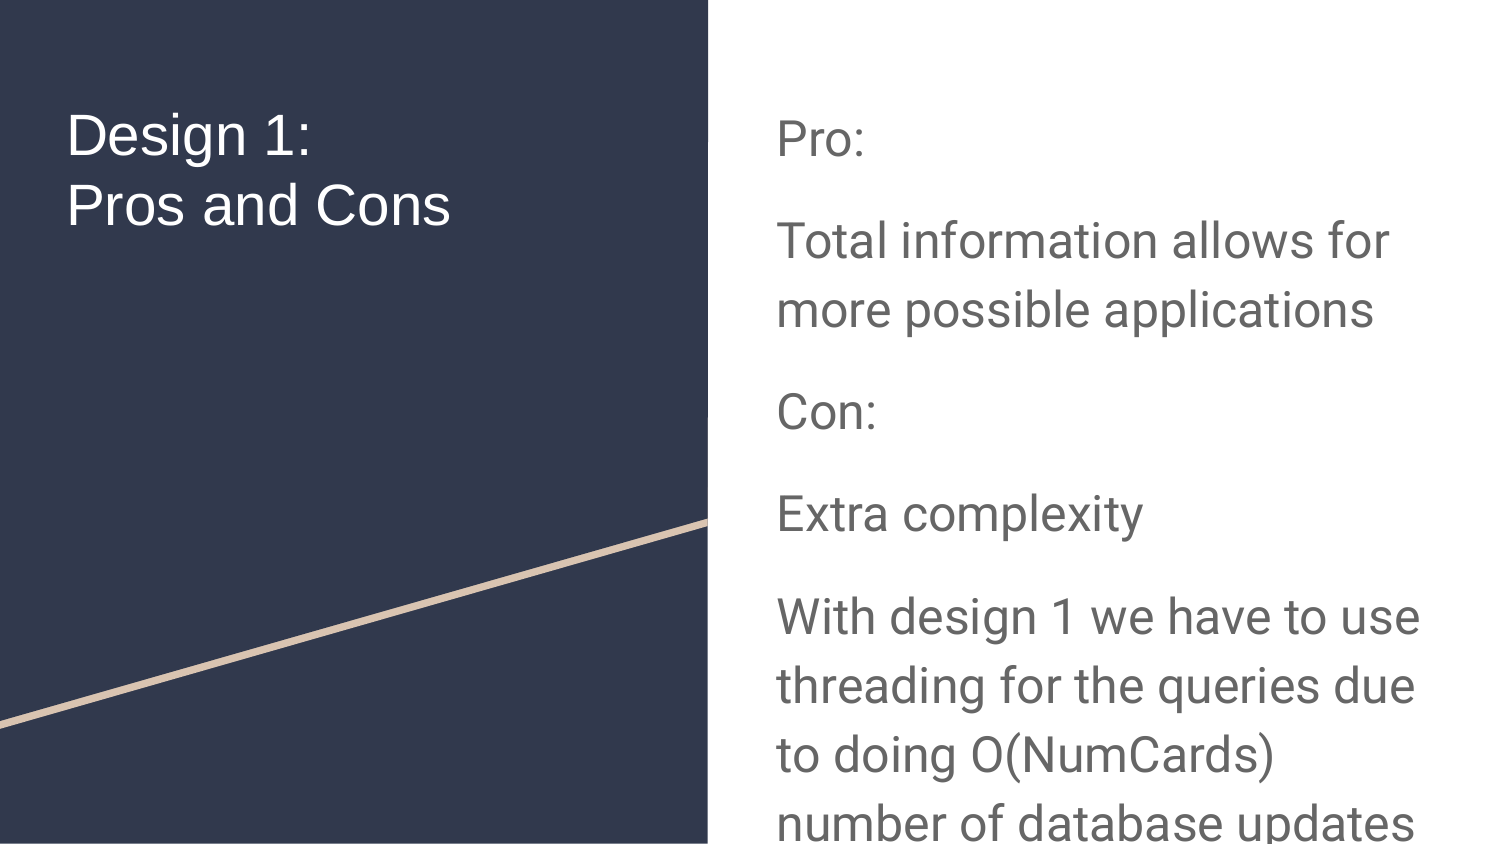

# Design 1:
Pros and Cons
Pro:
Total information allows for more possible applications
Con:
Extra complexity
With design 1 we have to use threading for the queries due to doing O(NumCards) number of database updates